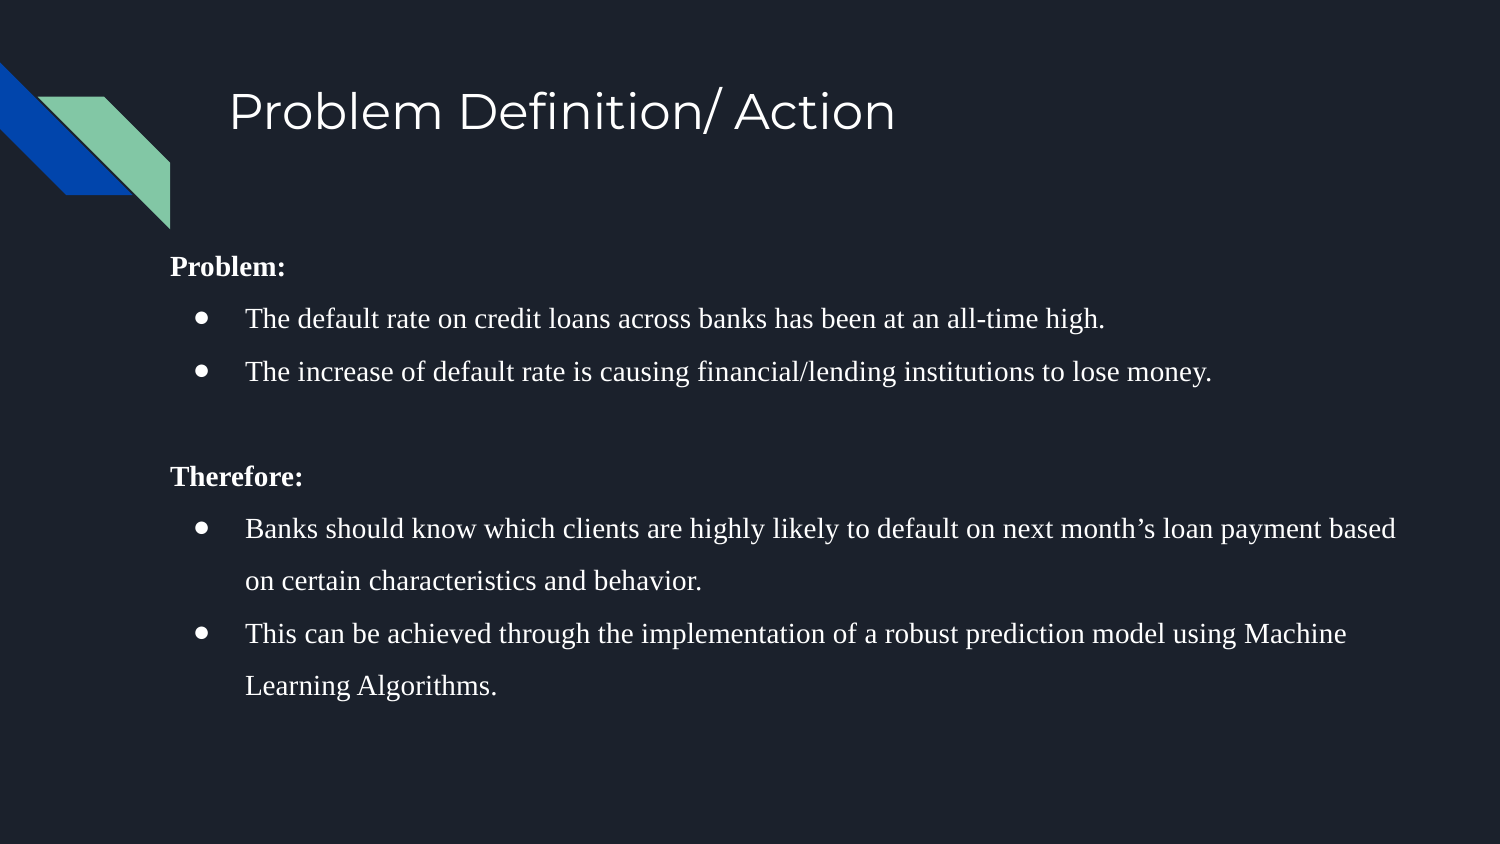

# Problem Definition/ Action
Problem:
The default rate on credit loans across banks has been at an all-time high.
The increase of default rate is causing financial/lending institutions to lose money.

Therefore:
Banks should know which clients are highly likely to default on next month’s loan payment based on certain characteristics and behavior.
This can be achieved through the implementation of a robust prediction model using Machine Learning Algorithms.